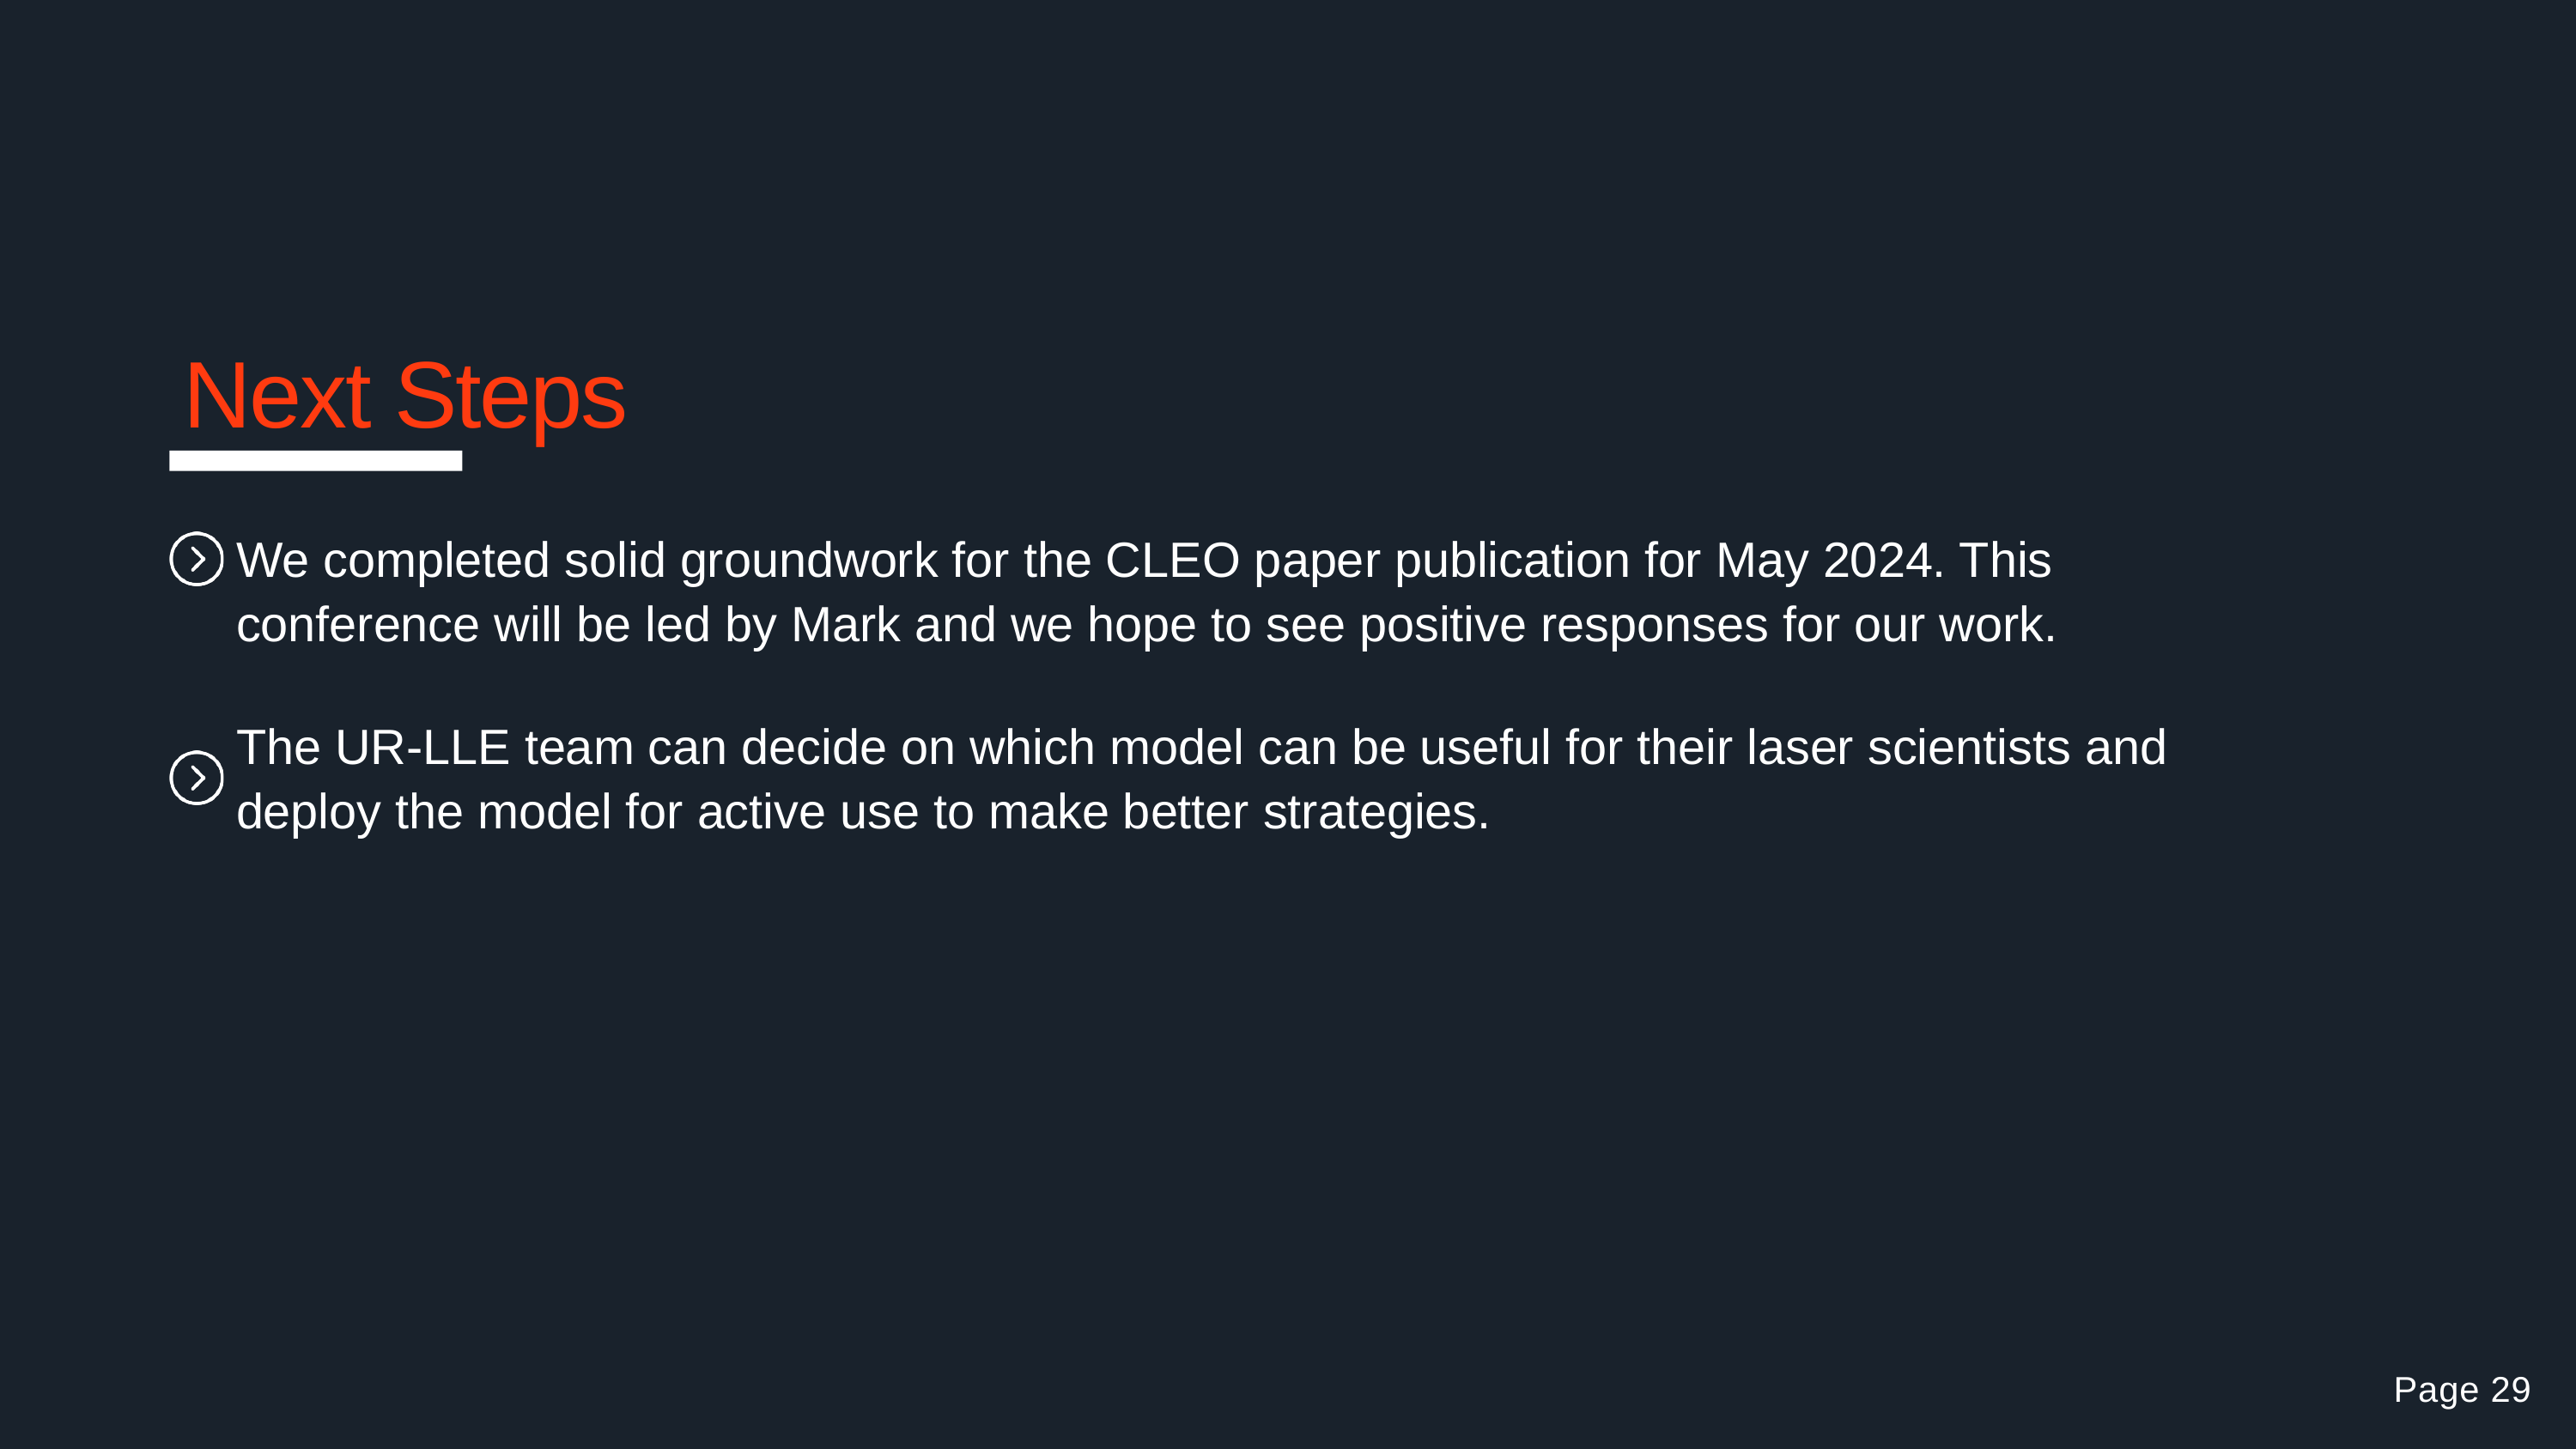

Next Steps

We completed solid groundwork for the CLEO paper publication for May 2024. This conference will be led by Mark and we hope to see positive responses for our work.

The UR-LLE team can decide on which model can be useful for their laser scientists and deploy the model for active use to make better strategies.

Page 29